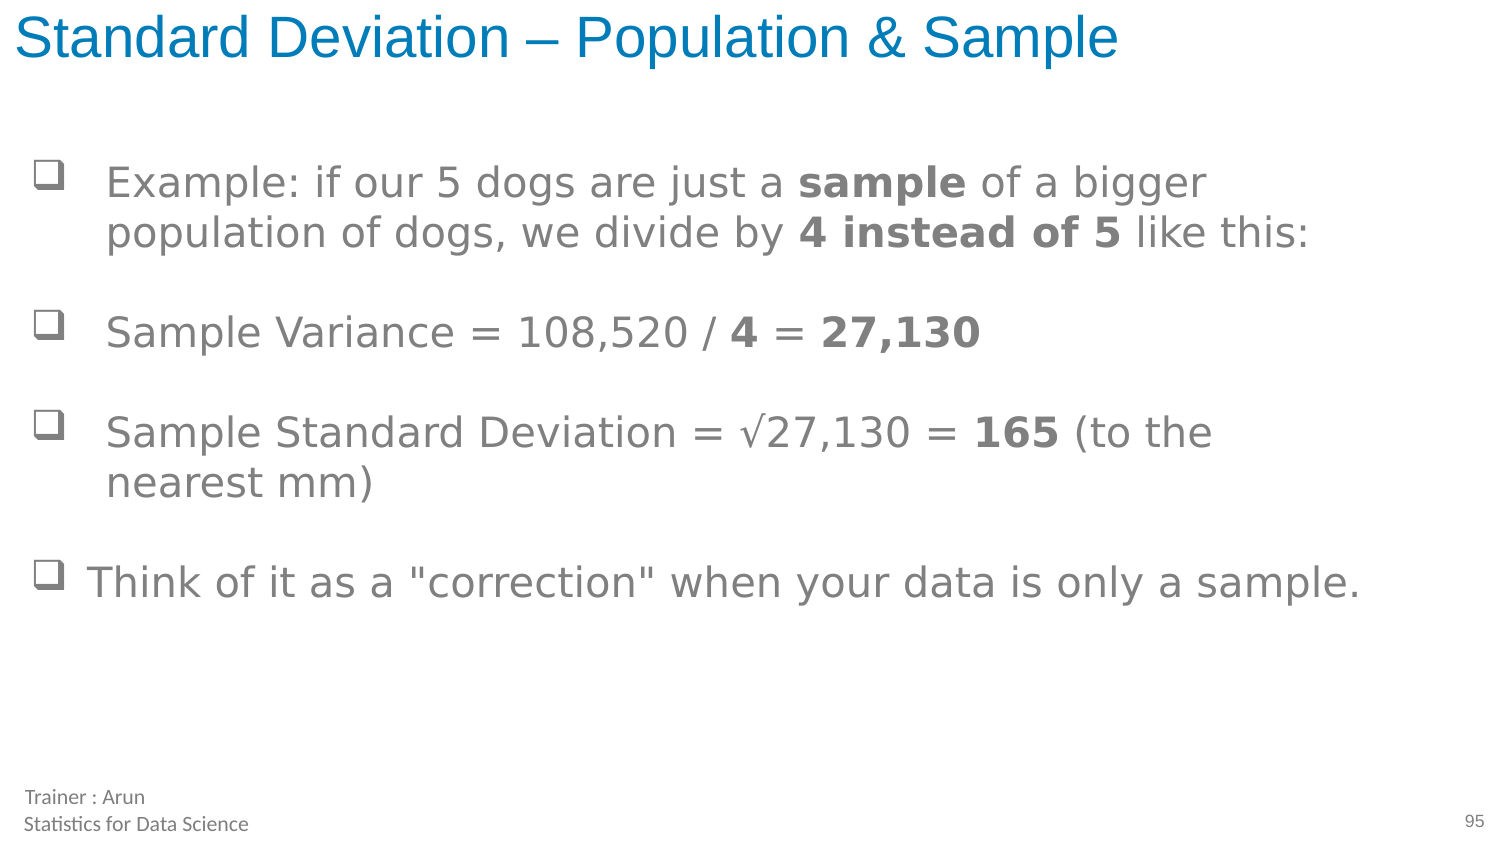

# Standard Deviation – Population & Sample
Example: if our 5 dogs are just a sample of a bigger population of dogs, we divide by 4 instead of 5 like this:

Sample Variance = 108,520 / 4 = 27,130

Sample Standard Deviation = √27,130 = 165 (to the nearest mm)

Think of it as a "correction" when your data is only a sample.